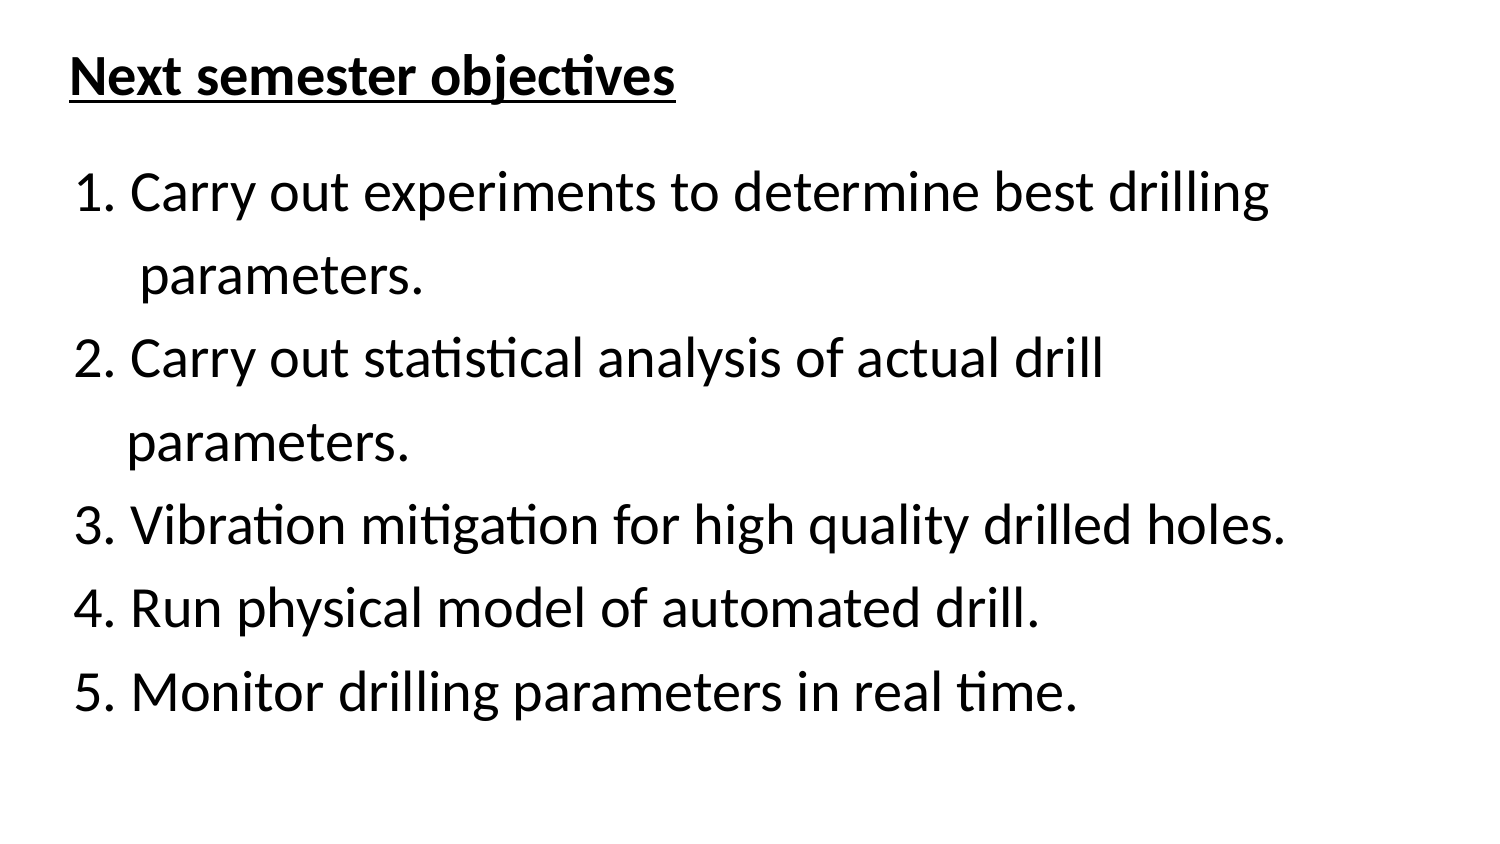

# Next semester objectives
1. Carry out experiments to determine best drilling
     parameters.
2. Carry out statistical analysis of actual drill
    parameters.
3. Vibration mitigation for high quality drilled holes.
4. Run physical model of automated drill.
5. Monitor drilling parameters in real time.